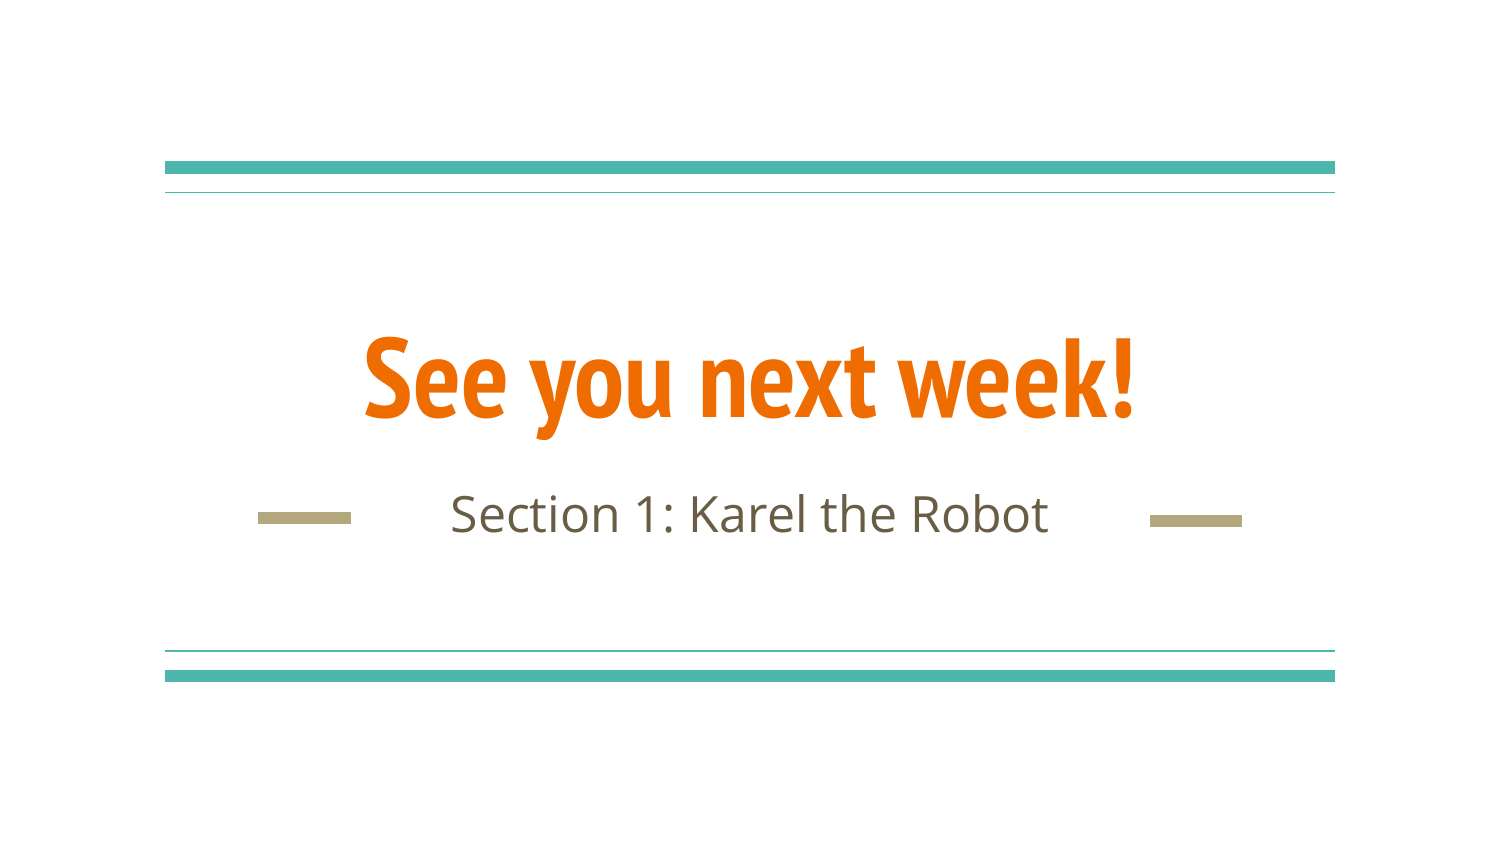

# See you next week!
Section 1: Karel the Robot